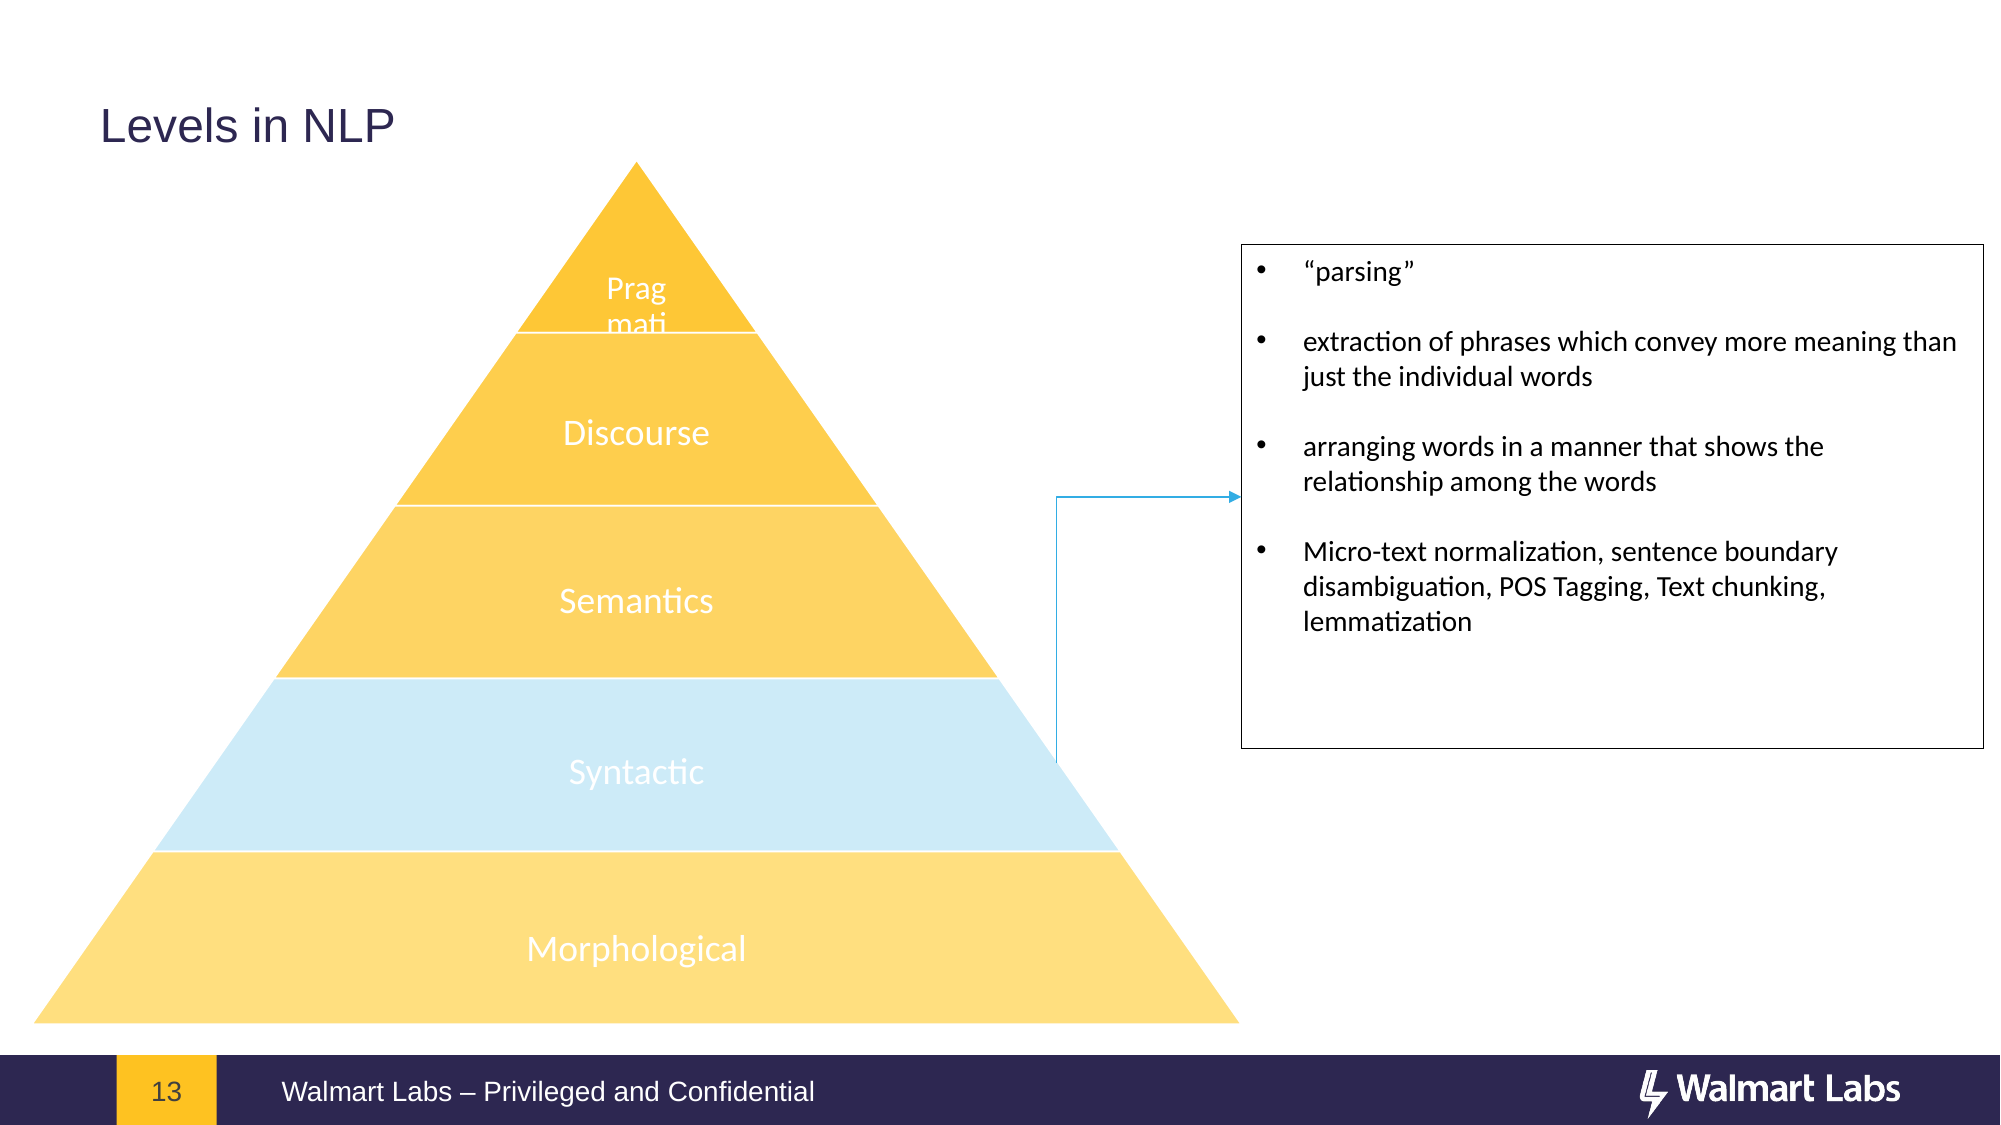

# Levels in NLP

Pragmatic
Discourse
Semantics
Syntactic

Morphological

“parsing”

extraction of phrases which convey more meaning than just the individual words

arranging words in a manner that shows the relationship among the words

Micro-text normalization, sentence boundary disambiguation, POS Tagging, Text chunking, lemmatization

13
Walmart Labs – Privileged and Confidential